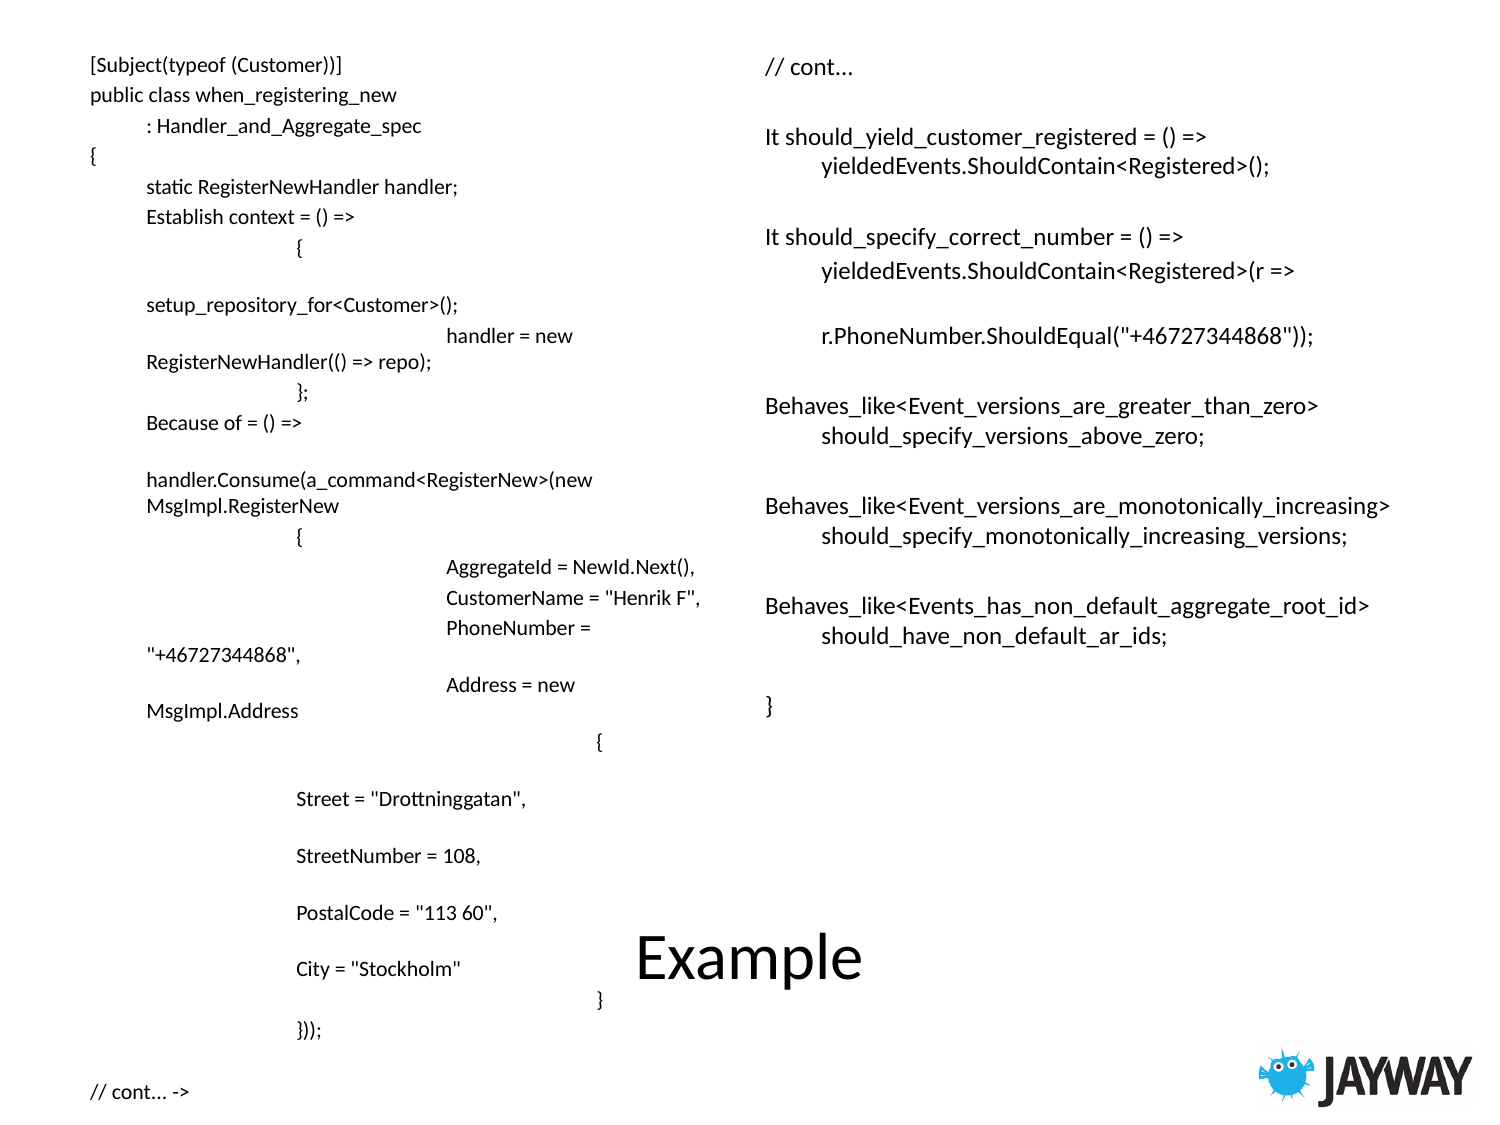

// cont...

It should_yield_customer_registered = () => yieldedEvents.ShouldContain<Registered>();

It should_specify_correct_number = () =>
	yieldedEvents.ShouldContain<Registered>(r =>
		r.PhoneNumber.ShouldEqual("+46727344868"));

Behaves_like<Event_versions_are_greater_than_zero> should_specify_versions_above_zero;

Behaves_like<Event_versions_are_monotonically_increasing> should_specify_monotonically_increasing_versions;

Behaves_like<Events_has_non_default_aggregate_root_id> should_have_non_default_ar_ids;

}

[Subject(typeof (Customer))]
public class when_registering_new
	: Handler_and_Aggregate_spec
{
	static RegisterNewHandler handler;
	Establish context = () =>
		{
			setup_repository_for<Customer>();
			handler = new RegisterNewHandler(() => repo);
		};
	Because of = () =>
		handler.Consume(a_command<RegisterNew>(new MsgImpl.RegisterNew
		{
			AggregateId = NewId.Next(),
			CustomerName = "Henrik F",
			PhoneNumber = "+46727344868",
			Address = new MsgImpl.Address
				{
					Street = "Drottninggatan",
					StreetNumber = 108,
					PostalCode = "113 60",
					City = "Stockholm"
				}
		}));

// cont... ->
Example